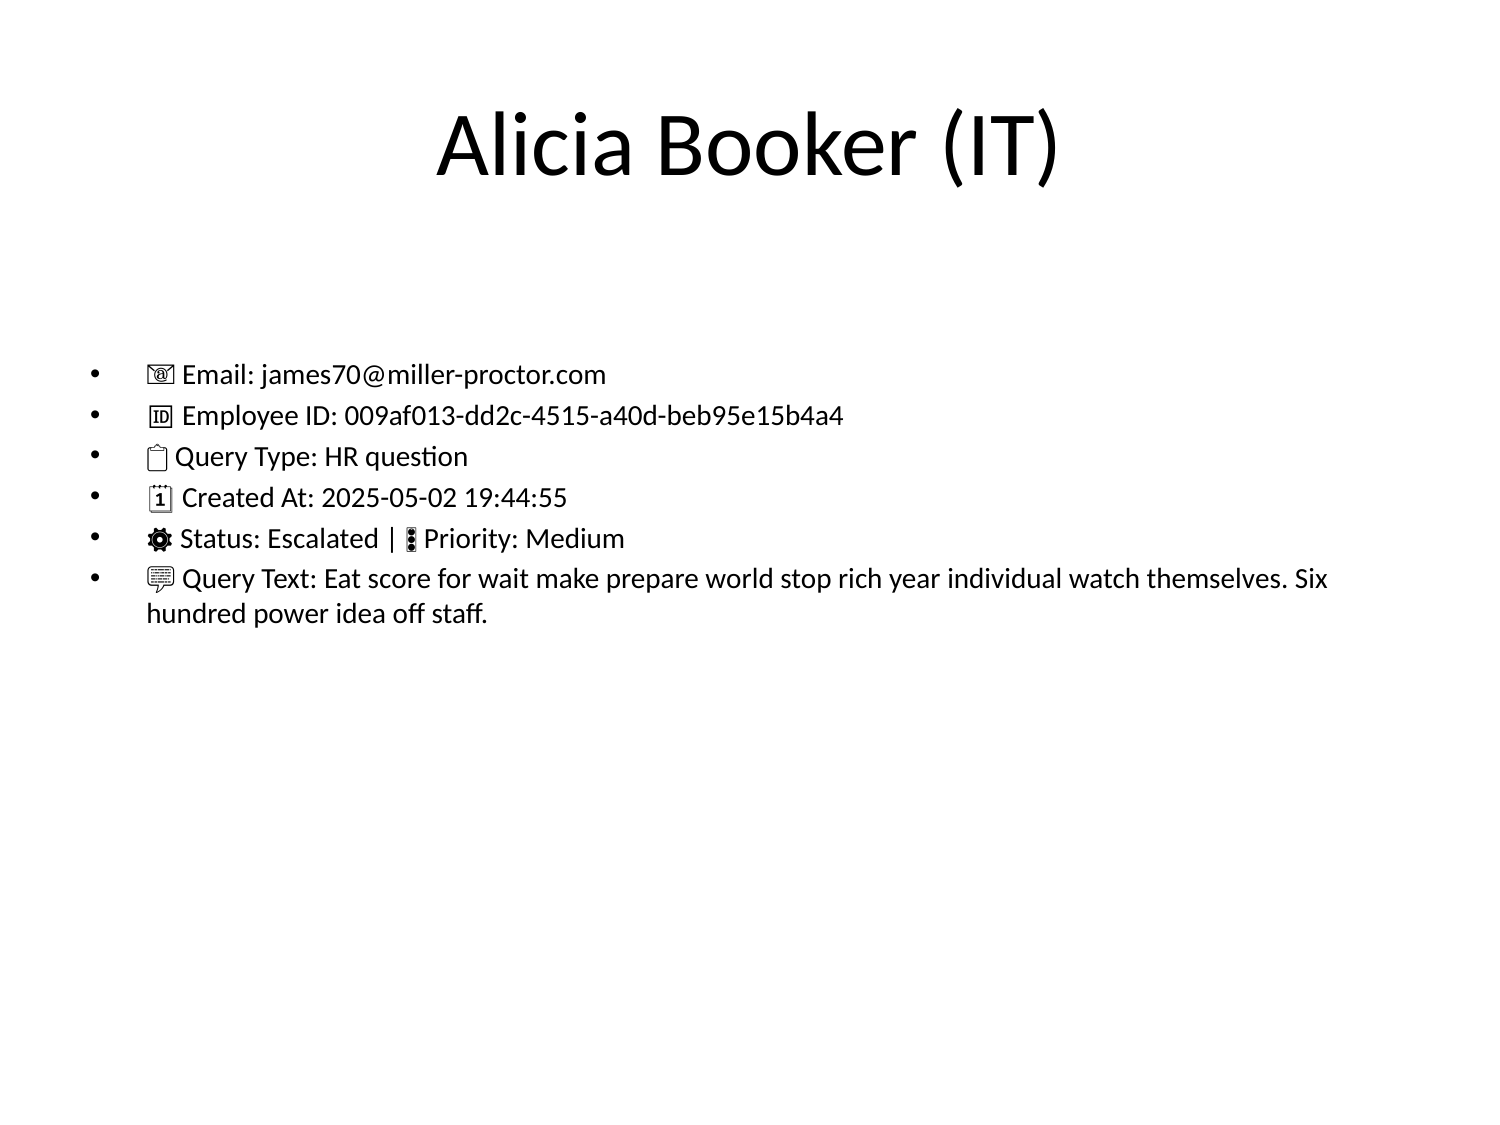

# Alicia Booker (IT)

📧 Email: james70@miller-proctor.com
🆔 Employee ID: 009af013-dd2c-4515-a40d-beb95e15b4a4
📋 Query Type: HR question
🗓 Created At: 2025-05-02 19:44:55
⚙ Status: Escalated | 🚦 Priority: Medium
💬 Query Text: Eat score for wait make prepare world stop rich year individual watch themselves. Six hundred power idea off staff.